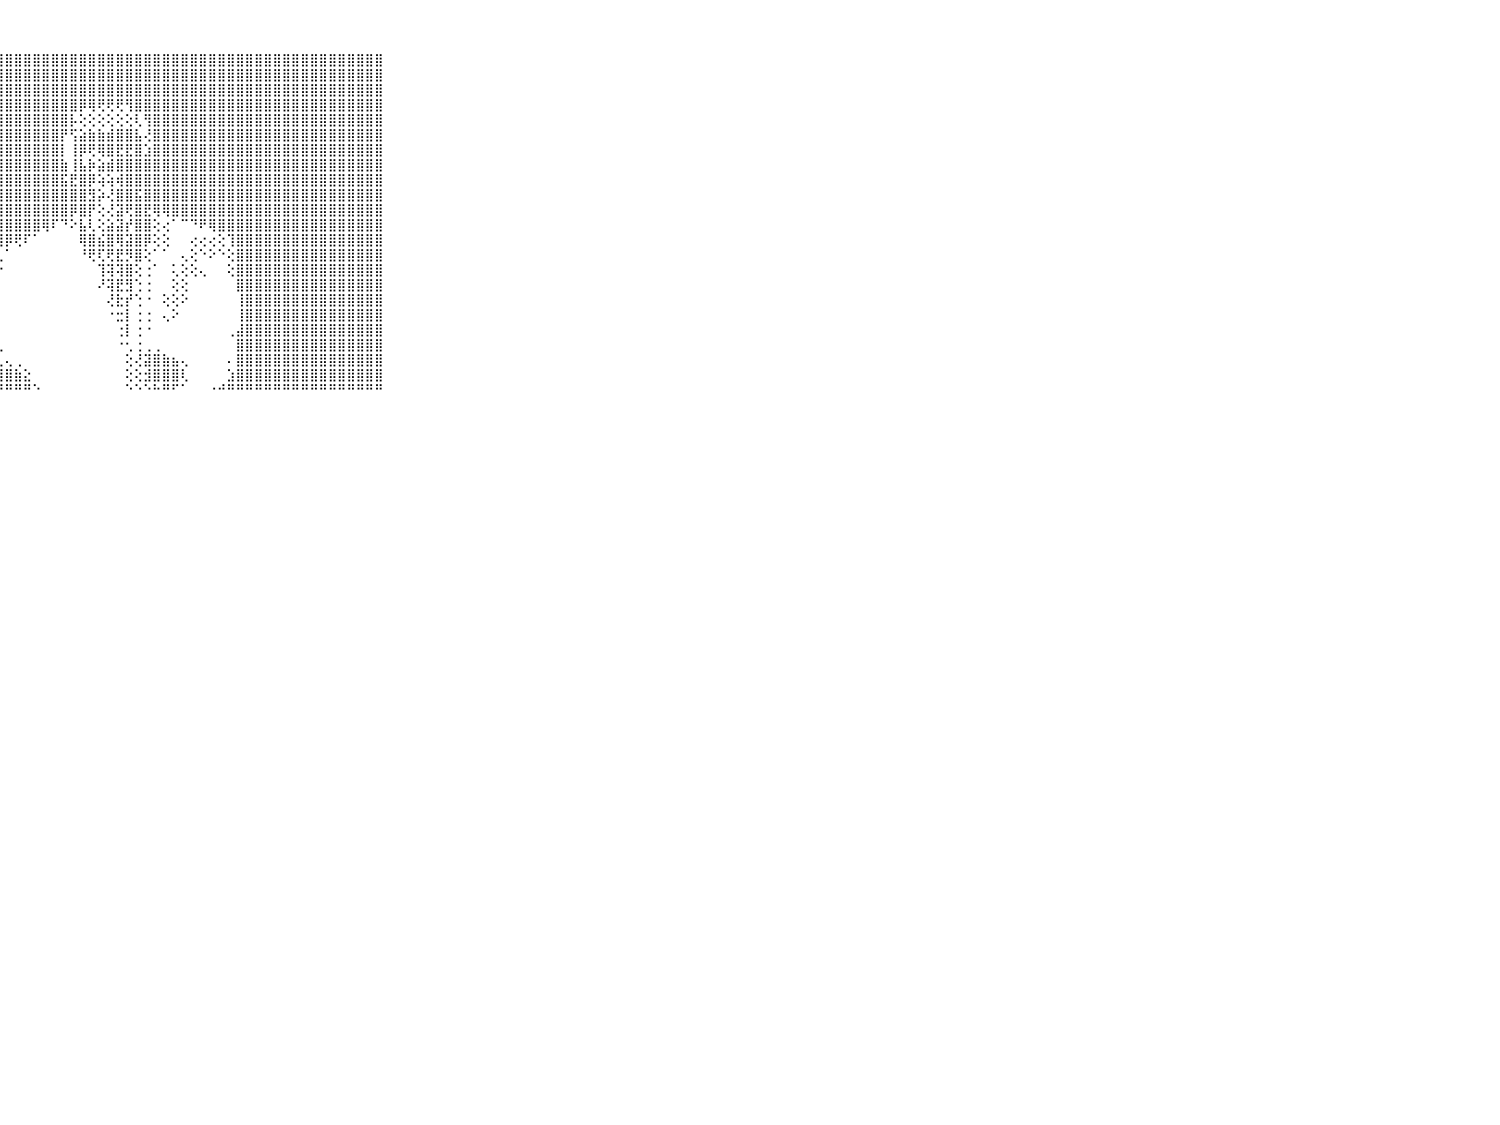

⠀⠀⠀⠀⠀⠀⠀⠀⠀⠀⠀⣿⣿⣿⣿⣿⣿⣿⣿⣿⣿⣿⣿⣿⣿⣿⣿⣿⣿⣿⣿⣿⣿⣿⣿⣿⣿⣿⣿⣿⣿⣿⣿⣿⣿⣿⣿⣿⣿⣿⣿⣿⣿⣿⣿⣿⣿⣿⣿⣿⣿⣿⣿⣿⣿⣿⣿⣿⣿⠀⠀⠀⠀⠀⠀⠀⠀⠀⠀⠀⠀
⠀⠀⠀⠀⠀⠀⠀⠀⠀⠀⠀⣿⣿⣿⣿⣿⣿⣿⣿⣿⣿⣿⣿⣿⣿⣿⣿⣿⣿⣿⣿⣿⣿⣿⣿⣿⣿⣿⣿⣿⣿⣿⣿⣿⣿⣿⣿⣿⣿⣿⣿⣿⣿⣿⣿⣿⣿⣿⣿⣿⣿⣿⣿⣿⣿⣿⣿⣿⣿⠀⠀⠀⠀⠀⠀⠀⠀⠀⠀⠀⠀
⠀⠀⠀⠀⠀⠀⠀⠀⠀⠀⠀⣿⣿⣿⣿⣿⣿⣿⣿⣿⣿⣿⣿⣿⣿⣿⣿⣿⣿⣿⣿⣿⣿⣿⣿⣿⣿⣿⣿⣿⣿⣿⣿⣿⣿⣿⣿⣿⣿⣿⣿⣿⣿⣿⣿⣿⣿⣿⣿⣿⣿⣿⣿⣿⣿⣿⣿⣿⣿⠀⠀⠀⠀⠀⠀⠀⠀⠀⠀⠀⠀
⠀⠀⠀⠀⠀⠀⠀⠀⠀⠀⠀⣿⣿⣿⣿⣿⣿⣿⣿⣿⣿⣿⣿⣿⣿⣿⣿⣿⣿⣿⣿⣿⣿⣿⣿⣿⡿⢿⢟⢟⢟⢻⣿⣿⣿⣿⣿⣿⣿⣿⣿⣿⣿⣿⣿⣿⣿⣿⣿⣿⣿⣿⣿⣿⣿⣿⣿⣿⣿⠀⠀⠀⠀⠀⠀⠀⠀⠀⠀⠀⠀
⠀⠀⠀⠀⠀⠀⠀⠀⠀⠀⠀⣿⣿⣿⣿⣿⣿⣿⣿⣿⣿⣿⣿⣿⣿⣿⣿⣿⣿⣿⣿⣿⣿⣿⣿⡧⢕⢕⢕⢕⢕⢕⢇⢻⣿⣿⣿⣿⣿⣿⣿⣿⣿⣿⣿⣿⣿⣿⣿⣿⣿⣿⣿⣿⣿⣿⣿⣿⣿⠀⠀⠀⠀⠀⠀⠀⠀⠀⠀⠀⠀
⠀⠀⠀⠀⠀⠀⠀⠀⠀⠀⠀⣿⣿⣿⣿⣿⣿⣿⣿⣿⣿⣿⣿⣿⣿⣿⣿⣿⣿⣿⣿⣿⣿⣿⡟⢫⣵⣷⣷⣾⣿⣿⣧⢜⣿⣿⣿⣿⣿⣿⣿⣿⣿⣿⣿⣿⣿⣿⣿⣿⣿⣿⣿⣿⣿⣿⣿⣿⣿⠀⠀⠀⠀⠀⠀⠀⠀⠀⠀⠀⠀
⠀⠀⠀⠀⠀⠀⠀⠀⠀⠀⠀⣿⣿⣿⣿⣿⣿⣿⣿⣿⣿⣿⣿⣿⣿⣿⣿⣿⣿⣿⣿⣿⣿⣿⡇⢸⡿⢟⢿⣿⣟⣟⣿⣱⣿⣿⣿⣿⣿⣿⣿⣿⣿⣿⣿⣿⣿⣿⣿⣿⣿⣿⣿⣿⣿⣿⣿⣿⣿⠀⠀⠀⠀⠀⠀⠀⠀⠀⠀⠀⠀
⠀⠀⠀⠀⠀⠀⠀⠀⠀⠀⠀⣿⣿⣿⣿⣿⣿⣿⣿⣿⣿⣿⣿⣿⣿⣿⣿⣿⣿⣿⣿⣿⣿⣿⣷⢸⣧⡷⣵⣾⣿⣿⣿⣿⣿⣿⣿⣿⣿⣿⣿⣿⣿⣿⣿⣿⣿⣿⣿⣿⣿⣿⣿⣿⣿⣿⣿⣿⣿⠀⠀⠀⠀⠀⠀⠀⠀⠀⠀⠀⠀
⠀⠀⠀⠀⠀⠀⠀⠀⠀⠀⠀⣿⣿⣿⣿⣿⣿⣿⣿⣿⣿⣿⣿⣿⣿⣿⣿⣿⣿⣿⣿⣿⣿⣿⣯⣟⣿⡿⢵⢵⢾⣿⣿⣿⣿⣿⣿⣿⣿⣿⣿⣿⣿⣿⣿⣿⣿⣿⣿⣿⣿⣿⣿⣿⣿⣿⣿⣿⣿⠀⠀⠀⠀⠀⠀⠀⠀⠀⠀⠀⠀
⠀⠀⠀⠀⠀⠀⠀⠀⠀⠀⠀⣿⣿⣿⣿⣿⣿⣿⣿⣿⣿⣿⣿⣿⣿⣿⣿⣿⣿⣿⣿⣿⣿⣿⣿⣿⣿⣻⡵⢜⣿⣿⣯⣿⣿⣿⣿⣿⣿⣿⣿⣿⣿⣿⣿⣿⣿⣿⣿⣿⣿⣿⣿⣿⣿⣿⣿⣿⣿⠀⠀⠀⠀⠀⠀⠀⠀⠀⠀⠀⠀
⠀⠀⠀⠀⠀⠀⠀⠀⠀⠀⠀⣿⣿⣿⣿⣿⣿⣿⣿⣿⣿⣿⣿⣿⣿⣿⣿⣿⣿⣿⣿⣿⣿⣿⣿⡿⣿⡟⢕⢜⣽⢟⣿⣟⢿⢿⣿⣿⣿⣿⣿⣿⣿⣿⣿⣿⣿⣿⣿⣿⣿⣿⣿⣿⣿⣿⣿⣿⣿⠀⠀⠀⠀⠀⠀⠀⠀⠀⠀⠀⠀
⠀⠀⠀⠀⠀⠀⠀⠀⠀⠀⠀⣿⣿⣿⣿⣿⣿⣿⣿⣿⣿⣿⣿⣿⣿⣿⣿⣿⣿⣿⣿⣿⢿⠏⠙⠕⣧⢇⢕⣵⣽⡞⣿⣿⢕⢔⠁⠉⠙⠟⢿⣿⣿⣿⣿⣿⣿⣿⣿⣿⣿⣿⣿⣿⣿⣿⣿⣿⣿⠀⠀⠀⠀⠀⠀⠀⠀⠀⠀⠀⠀
⠀⠀⠀⠀⠀⠀⠀⠀⠀⠀⠀⣿⣿⣿⣿⣿⣿⣿⣿⣿⣿⣿⣿⣿⣿⣿⣿⣿⡿⢟⠏⠁⠀⠀⠀⠀⢿⣿⣮⣿⢿⣽⣿⡿⢕⢕⠀⠀⢔⢔⢔⢕⢹⣿⣿⣿⣿⣿⣿⣿⣿⣿⣿⣿⣿⣿⣿⣿⣿⠀⠀⠀⠀⠀⠀⠀⠀⠀⠀⠀⠀
⠀⠀⠀⠀⠀⠀⠀⠀⠀⠀⠀⣿⣿⣿⣿⣿⣿⣿⣿⣿⣿⣿⣿⣿⣿⣿⣿⢇⠁⠀⠀⠀⠀⠀⠀⠀⠘⢟⢏⢟⣟⡻⣿⢕⠁⠁⠀⢄⢕⠑⠕⠑⢕⣿⣿⣿⣿⣿⣿⣿⣿⣿⣿⣿⣿⣿⣿⣿⣿⠀⠀⠀⠀⠀⠀⠀⠀⠀⠀⠀⠀
⠀⠀⠀⠀⠀⠀⠀⠀⠀⠀⠀⣿⣿⣿⣿⣿⣿⣿⣿⣿⣿⣿⣿⣿⣿⣿⣿⠕⠀⠀⠀⠀⠀⠀⠀⠀⠀⠀⢹⢽⢽⣿⢕⢐⠁⠀⢅⢕⢕⢄⠀⠀⢕⣿⣿⣿⣿⣿⣿⣿⣿⣿⣿⣿⣿⣿⣿⣿⣿⠀⠀⠀⠀⠀⠀⠀⠀⠀⠀⠀⠀
⠀⠀⠀⠀⠀⠀⠀⠀⠀⠀⠀⣿⣿⣿⣿⣿⣿⣿⣿⣿⣿⣿⣿⣿⣿⣿⣿⠁⠀⠀⠀⠀⠀⠀⠀⠀⠀⠀⠜⢽⣟⣻⢑⢐⠀⠀⢕⢕⠀⠀⠀⠀⠀⣿⣿⣿⣿⣿⣿⣿⣿⣿⣿⣿⣿⣿⣿⣿⣿⠀⠀⠀⠀⠀⠀⠀⠀⠀⠀⠀⠀
⠀⠀⠀⠀⠀⠀⠀⠀⠀⠀⠀⣿⣿⣿⣿⣿⣿⣿⣿⣿⣿⣿⣿⣿⣿⣿⡏⠀⠀⠀⠀⠀⠀⠀⠀⠀⠀⠀⠀⢜⣗⡞⢑⠐⠀⢕⢕⠕⠀⠀⠀⠀⠀⢸⣿⣿⣿⣿⣿⣿⣿⣿⣿⣿⣿⣿⣿⣿⣿⠀⠀⠀⠀⠀⠀⠀⠀⠀⠀⠀⠀
⠀⠀⠀⠀⠀⠀⠀⠀⠀⠀⠀⣿⣿⣿⣿⣿⣿⣿⣿⣿⣿⣿⣿⣿⣿⣿⡇⠀⠀⠀⠀⠀⠀⠀⠀⠀⠀⠀⠀⠐⣒⡇⢐⢐⠀⢄⠕⠀⠀⠀⠀⠀⠀⢸⣿⣿⣿⣿⣿⣿⣿⣿⣿⣿⣿⣿⣿⣿⣿⠀⠀⠀⠀⠀⠀⠀⠀⠀⠀⠀⠀
⠀⠀⠀⠀⠀⠀⠀⠀⠀⠀⠀⣿⣿⣿⣿⣿⣿⣿⣿⣿⣿⣿⣿⣿⣿⣿⡇⠀⠀⠀⠀⠀⠀⠀⠀⠀⠀⠀⠀⠀⢐⡇⢐⠐⠀⠀⠀⠀⠀⠀⠀⠀⢀⣼⣿⣿⣿⣿⣿⣿⣿⣿⣿⣿⣿⣿⣿⣿⣿⠀⠀⠀⠀⠀⠀⠀⠀⠀⠀⠀⠀
⠀⠀⠀⠀⠀⠀⠀⠀⠀⠀⠀⣿⣿⣿⣿⣿⣿⣿⣿⣿⣿⣿⣿⣿⣿⣿⡇⢀⠀⠀⠀⠀⠀⠀⠀⠀⠀⠀⠀⠀⠐⢂⢐⢀⢀⠀⠀⠀⠀⠀⠀⠀⠀⣿⣿⣿⣿⣿⣿⣿⣿⣿⣿⣿⣿⣿⣿⣿⣿⠀⠀⠀⠀⠀⠀⠀⠀⠀⠀⠀⠀
⠀⠀⠀⠀⠀⠀⠀⠀⠀⠀⠀⣿⣿⣿⣿⣿⣿⣿⣿⣿⣿⣿⣿⣿⣿⣿⠕⢄⢄⢀⠀⠀⠀⠀⠀⠀⠀⠀⠀⠀⠀⢕⢜⣽⣿⣷⣦⢄⠀⠀⠀⠀⠄⣿⣿⣿⣿⣿⣿⣿⣿⣿⣿⣿⣿⣿⣿⣿⣿⠀⠀⠀⠀⠀⠀⠀⠀⠀⠀⠀⠀
⠀⠀⠀⠀⠀⠀⠀⠀⠀⠀⠀⣿⣿⣿⣿⣿⣿⣿⣿⣿⣿⣿⣿⣿⣿⣿⣿⣿⣿⣷⣕⠀⠀⠀⠀⠀⠀⠀⠀⠀⠀⢕⢕⣺⣿⣿⣿⢇⠀⠀⠀⠀⣱⣿⣿⣿⣿⣿⣿⣿⣿⣿⣿⣿⣿⣿⣿⣿⣿⠀⠀⠀⠀⠀⠀⠀⠀⠀⠀⠀⠀
⠀⠀⠀⠀⠀⠀⠀⠀⠀⠀⠀⠛⠛⠛⠛⠛⠛⠛⠛⠛⠛⠛⠛⠛⠛⠛⠛⠛⠛⠛⠛⠑⠀⠀⠀⠀⠀⠀⠀⠀⠀⠑⠑⠑⠓⠛⠋⠁⠀⠀⠐⠚⠛⠛⠛⠛⠛⠛⠛⠛⠛⠛⠛⠛⠛⠛⠛⠛⠛⠀⠀⠀⠀⠀⠀⠀⠀⠀⠀⠀⠀